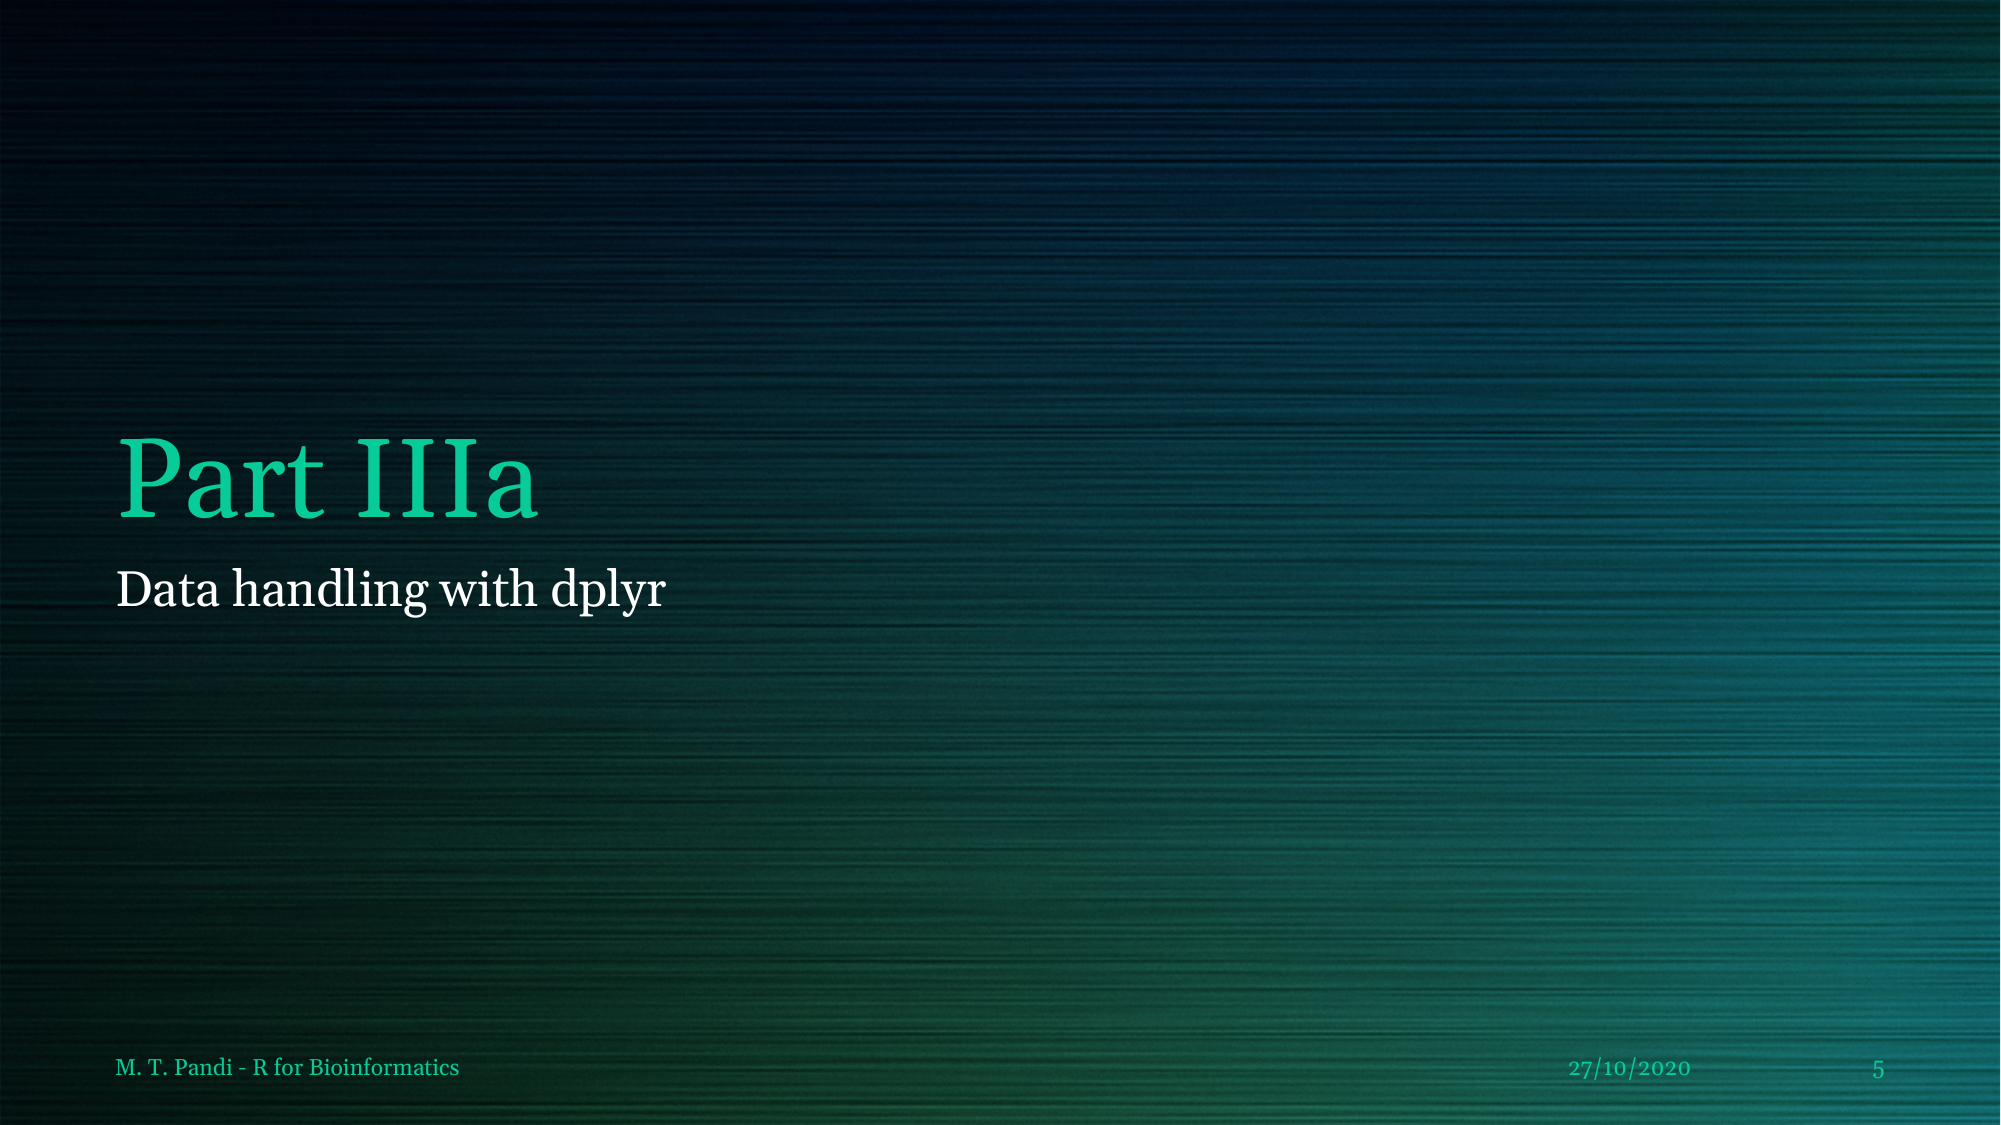

# Part IIIa
Data handling with dplyr
M. T. Pandi - R for Bioinformatics
27/10/2020
5